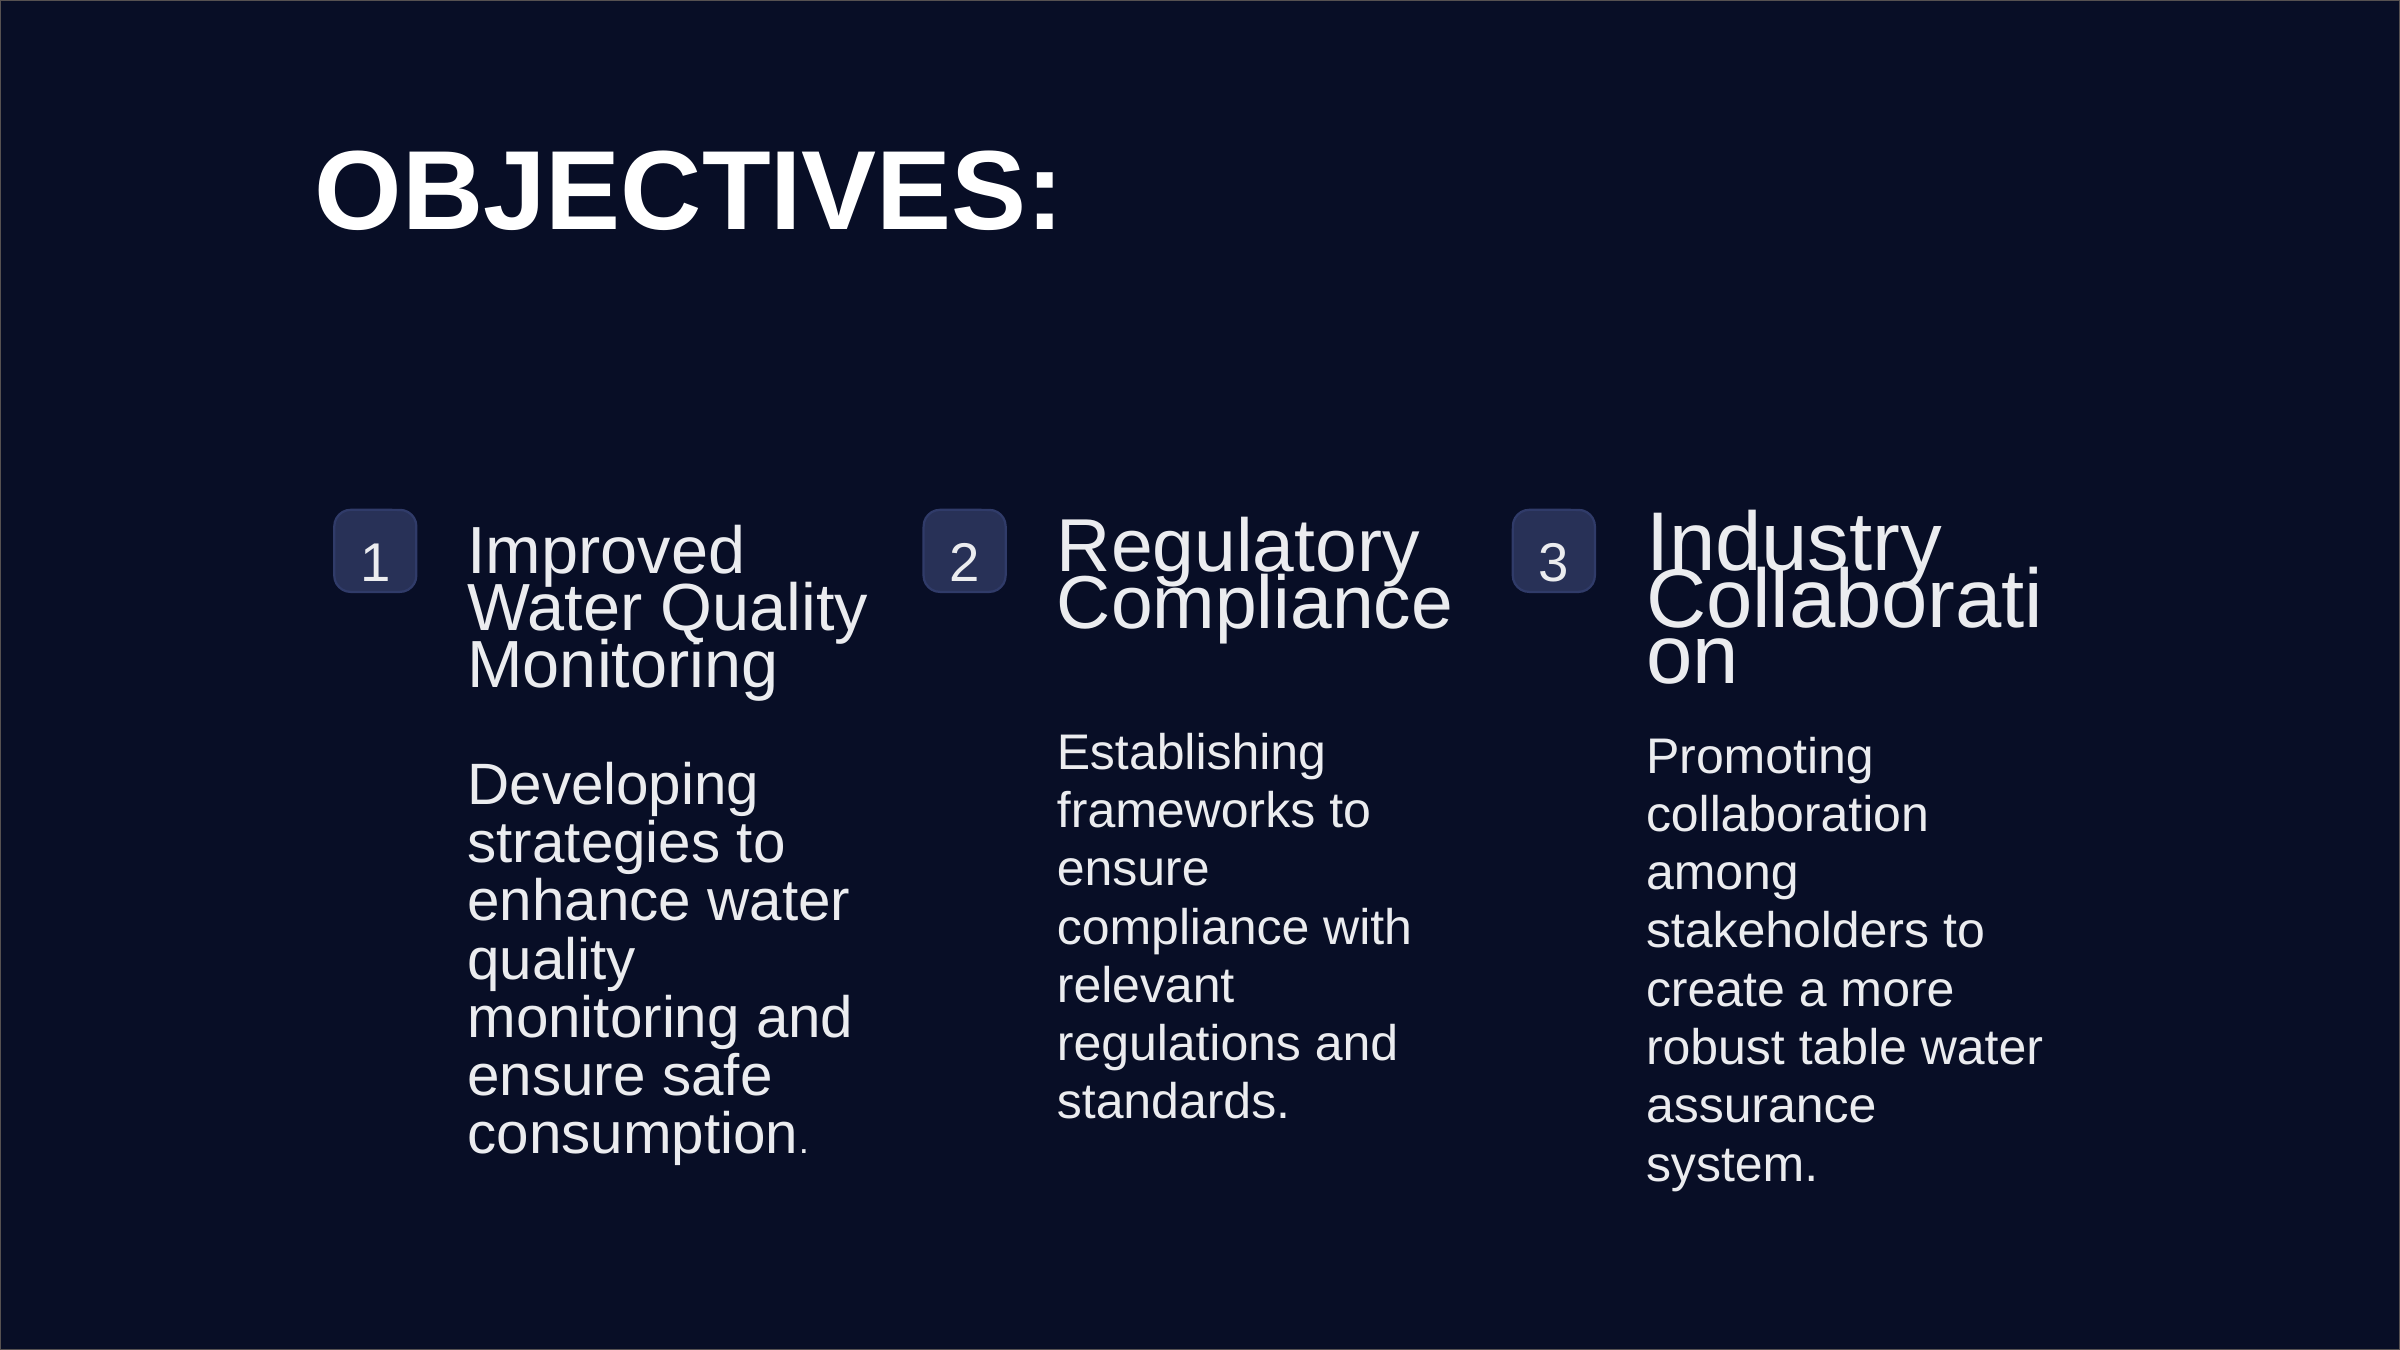

OBJECTIVES:

1
2
3
Improved Water Quality Monitoring
Regulatory Compliance
Industry Collaboration
Establishing frameworks to ensure compliance with relevant regulations and standards.
Promoting collaboration among stakeholders to create a more robust table water assurance system.
Developing strategies to enhance water quality monitoring and ensure safe consumption.